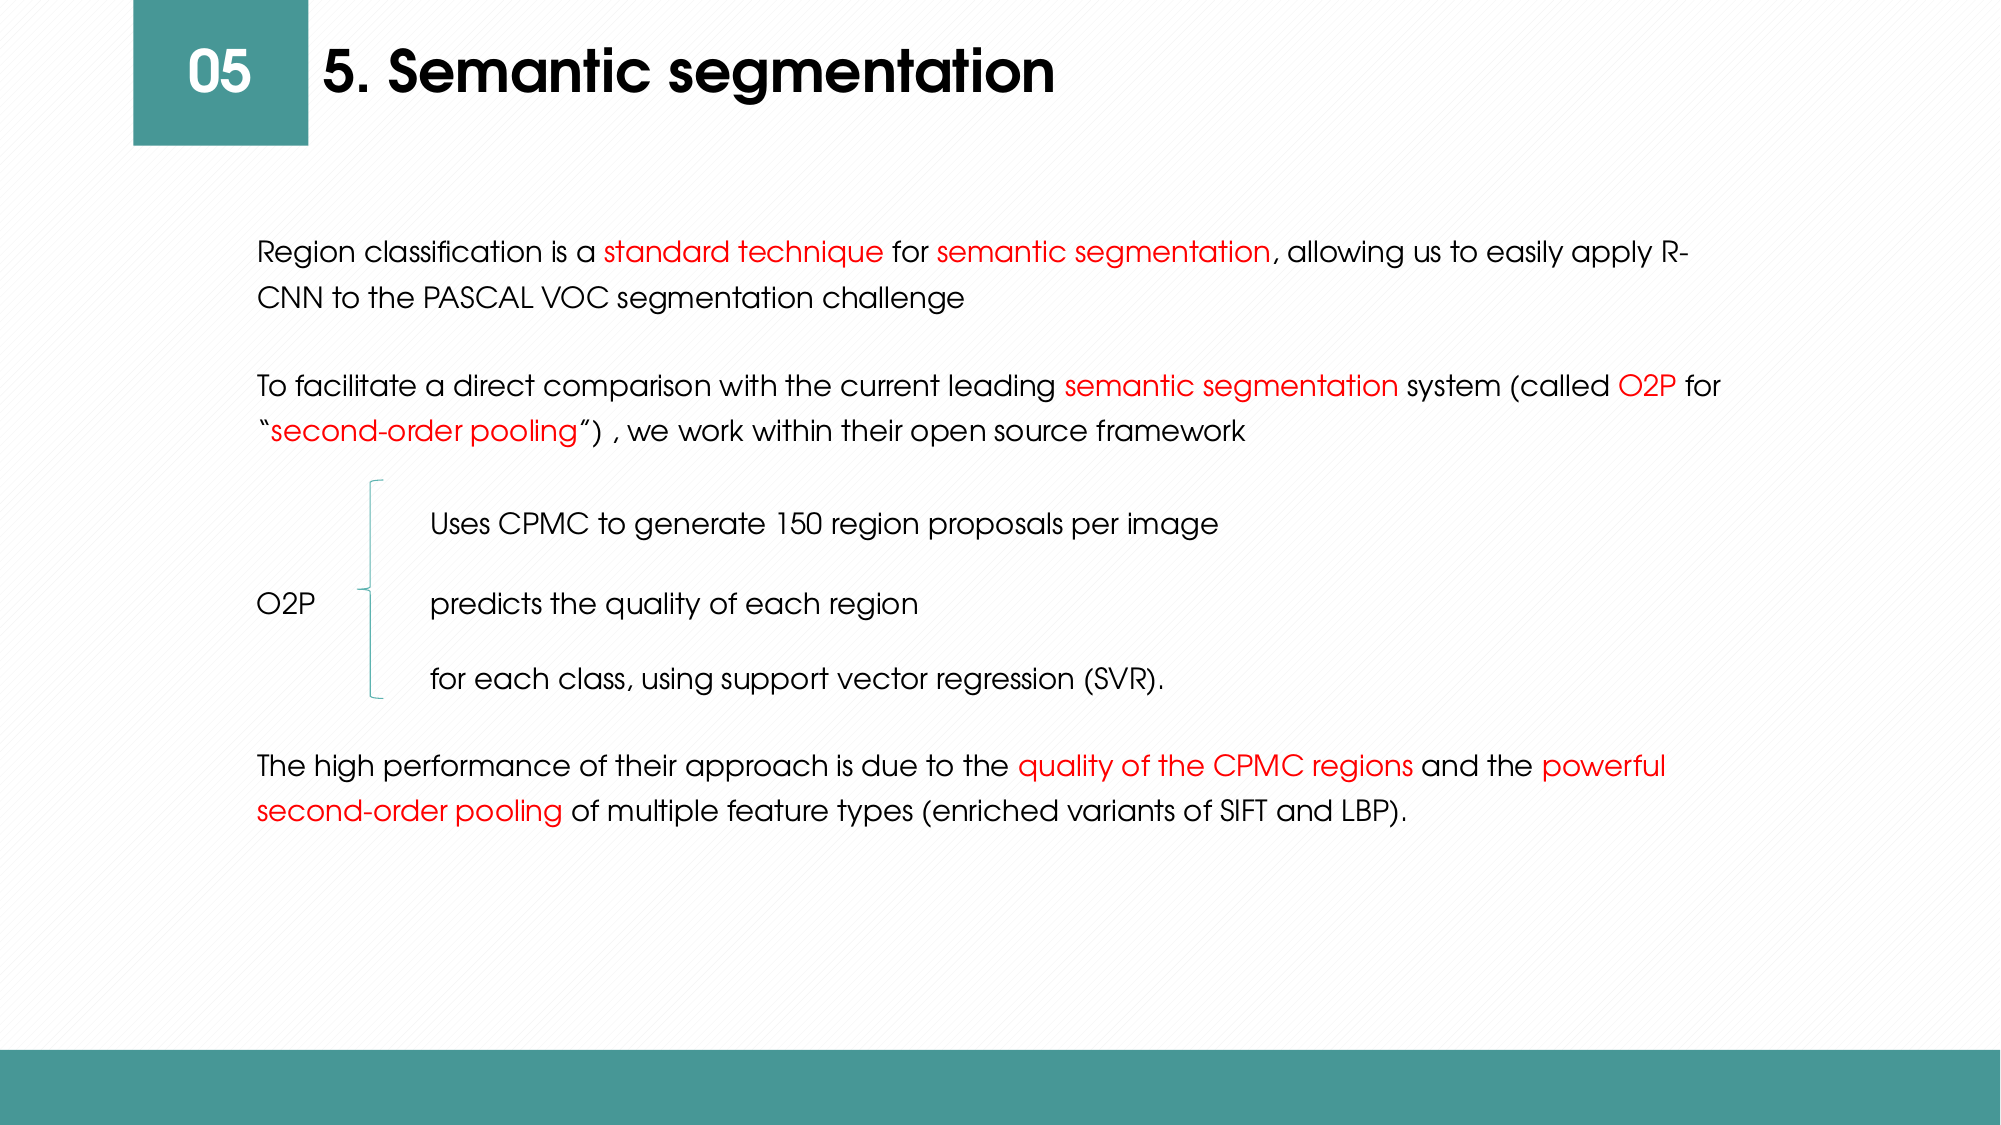

05
5. Semantic segmentation
Region classification is a standard technique for semantic segmentation, allowing us to easily apply R-CNN to the PASCAL VOC segmentation challenge
To facilitate a direct comparison with the current leading semantic segmentation system (called O2P for “second-order pooling”) , we work within their open source framework

Uses CPMC to generate 150 region proposals per image
O2P
predicts the quality of each region
for each class, using support vector regression (SVR).
The high performance of their approach is due to the quality of the CPMC regions and the powerful second-order pooling of multiple feature types (enriched variants of SIFT and LBP).